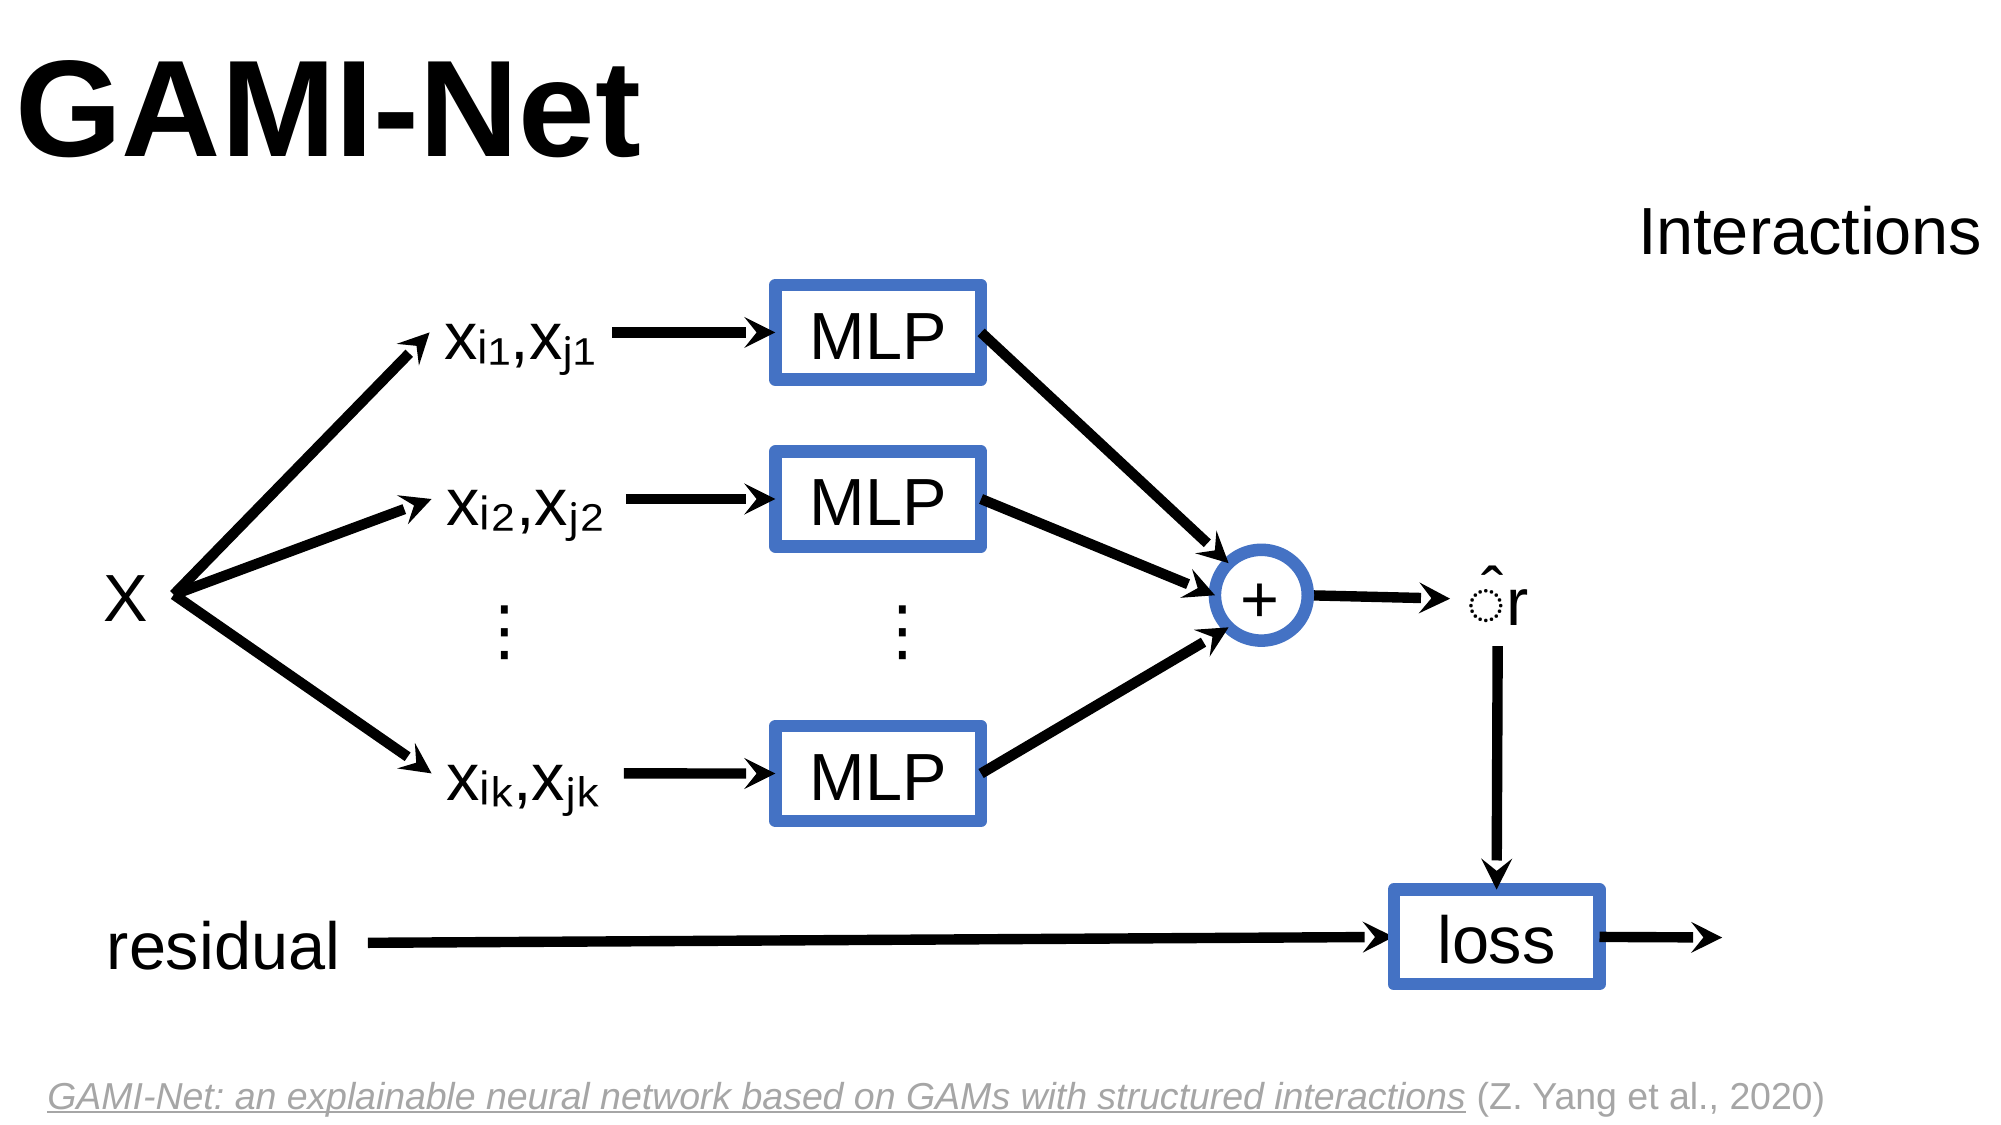

# GAMI-Net
Interactions
xᵢ₁,xⱼ₁
MLP
xᵢ₂,xⱼ₂
MLP
X
+

̂r
 ⋮
 ⋮
xᵢₖ,xⱼₖ
MLP
loss
residual
GAMI-Net: an explainable neural network based on GAMs with structured interactions (Z. Yang et al., 2020)